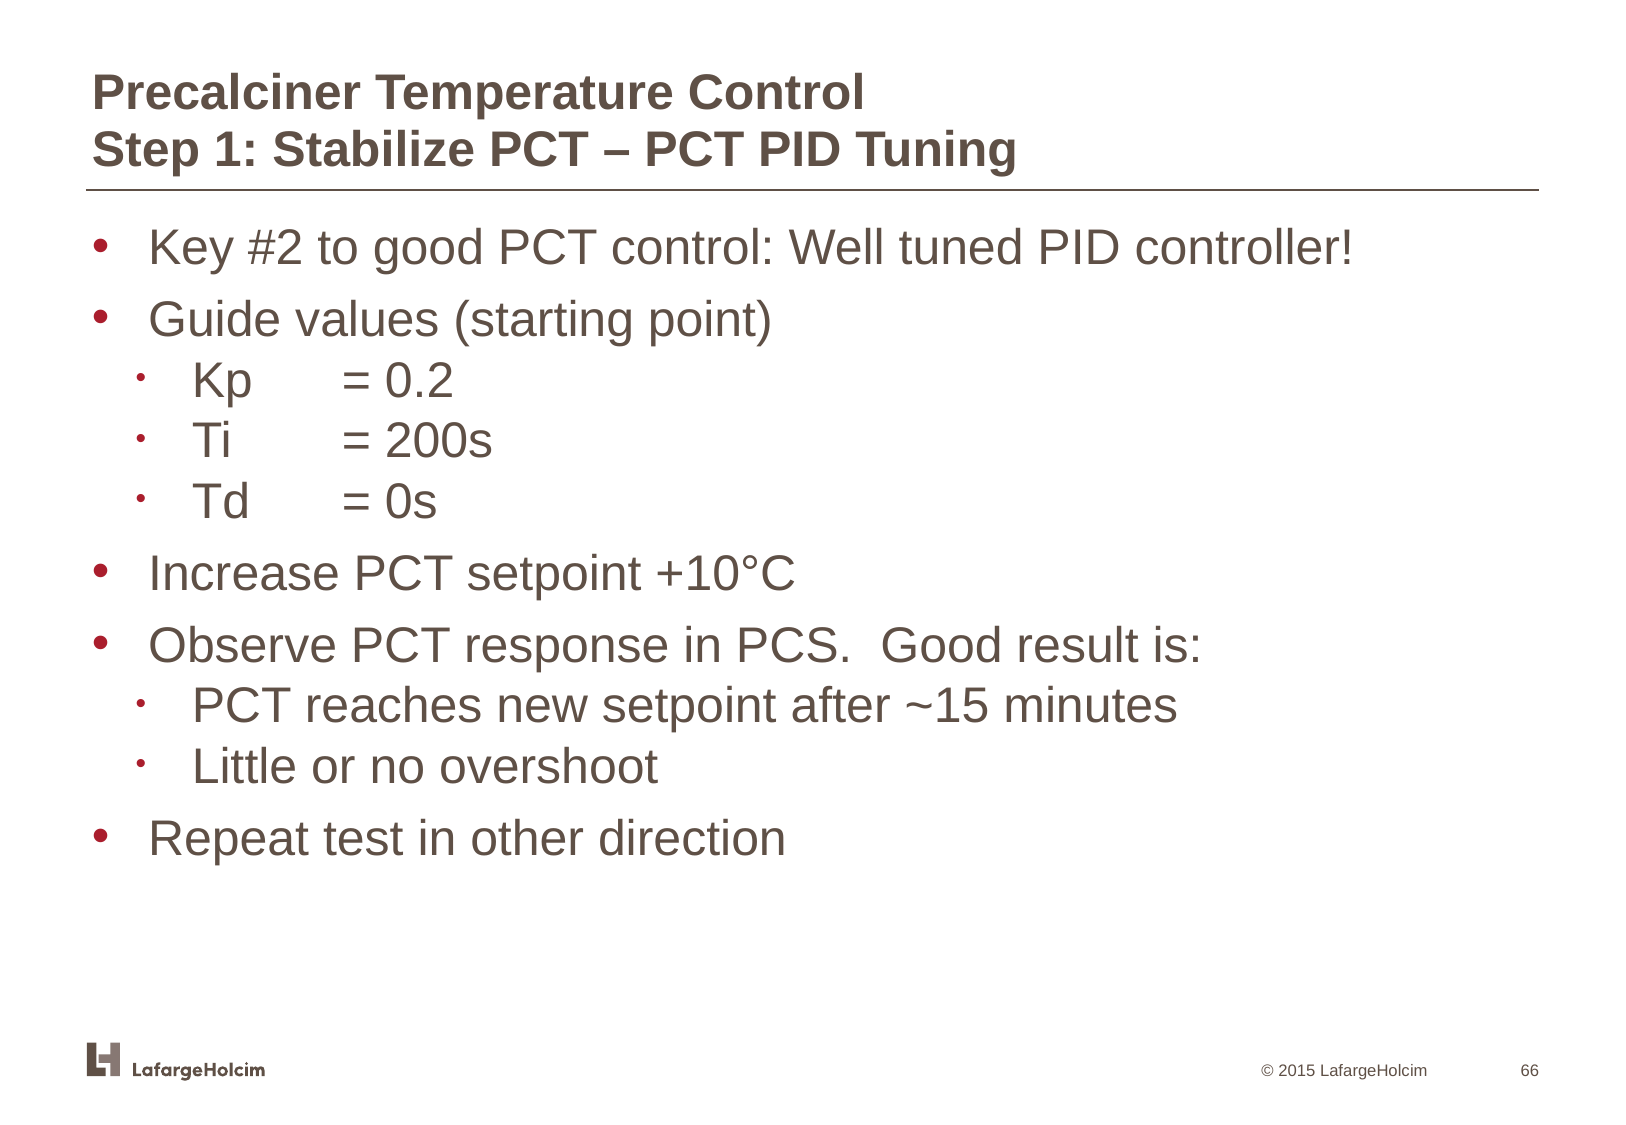

Precalciner Temperature Control
Step 1: Stabilize PCT – PCT PID Tuning
Key #2 to good PCT control: Well tuned PID controller!
Guide values (starting point)
Kp	= 0.2
Ti 	= 200s
Td	= 0s
Increase PCT setpoint +10°C
Observe PCT response in PCS.  Good result is:
PCT reaches new setpoint after ~15 minutes
Little or no overshoot
Repeat test in other direction

66